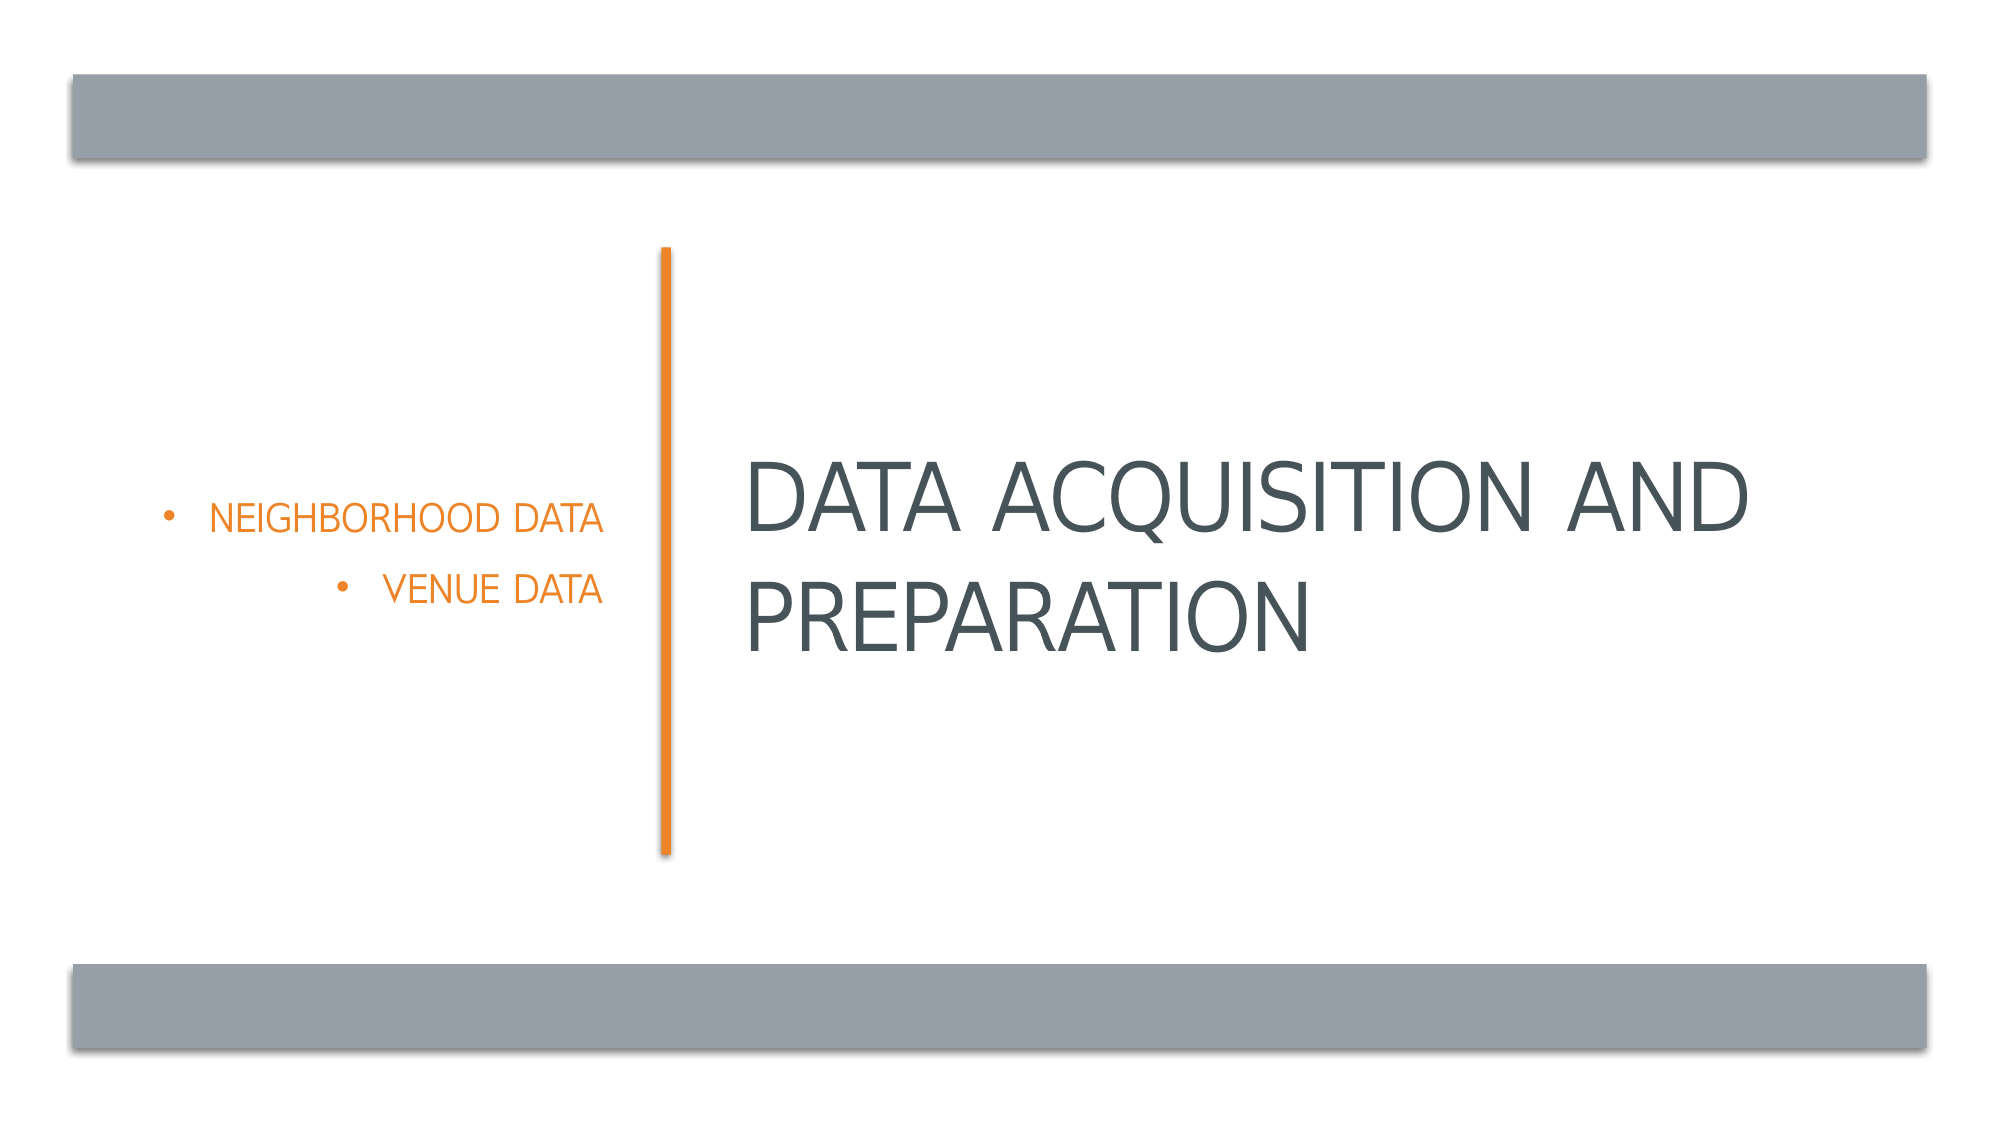

Neighborhood Data
Venue Data
# Data acquisition and preparation